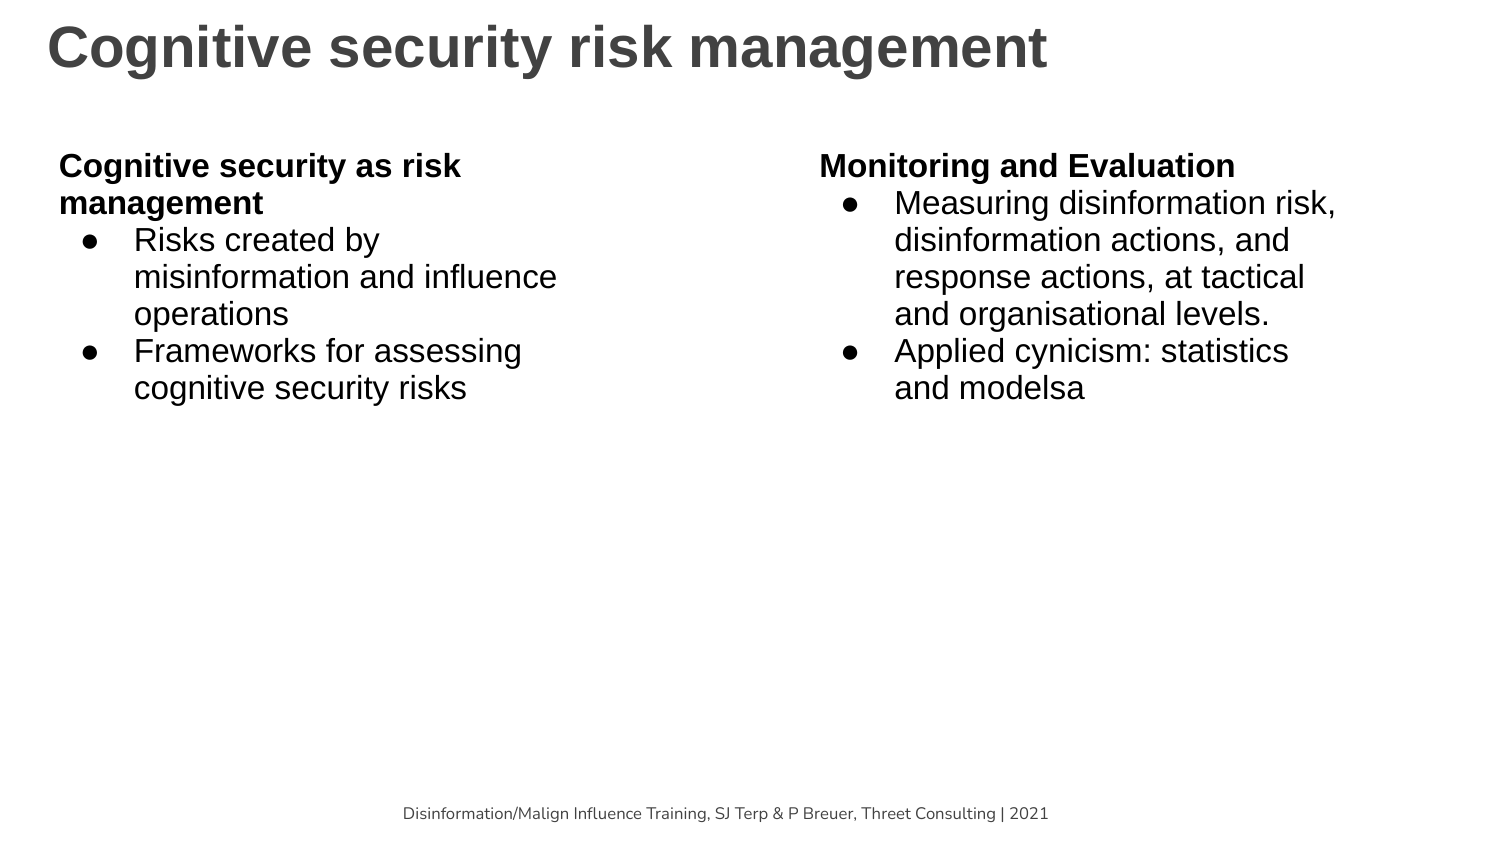

# Cognitive security risk management
Cognitive security as risk management
Risks created by misinformation and influence operations
Frameworks for assessing cognitive security risks

Monitoring and Evaluation
Measuring disinformation risk, disinformation actions, and response actions, at tactical and organisational levels.
Applied cynicism: statistics and modelsa